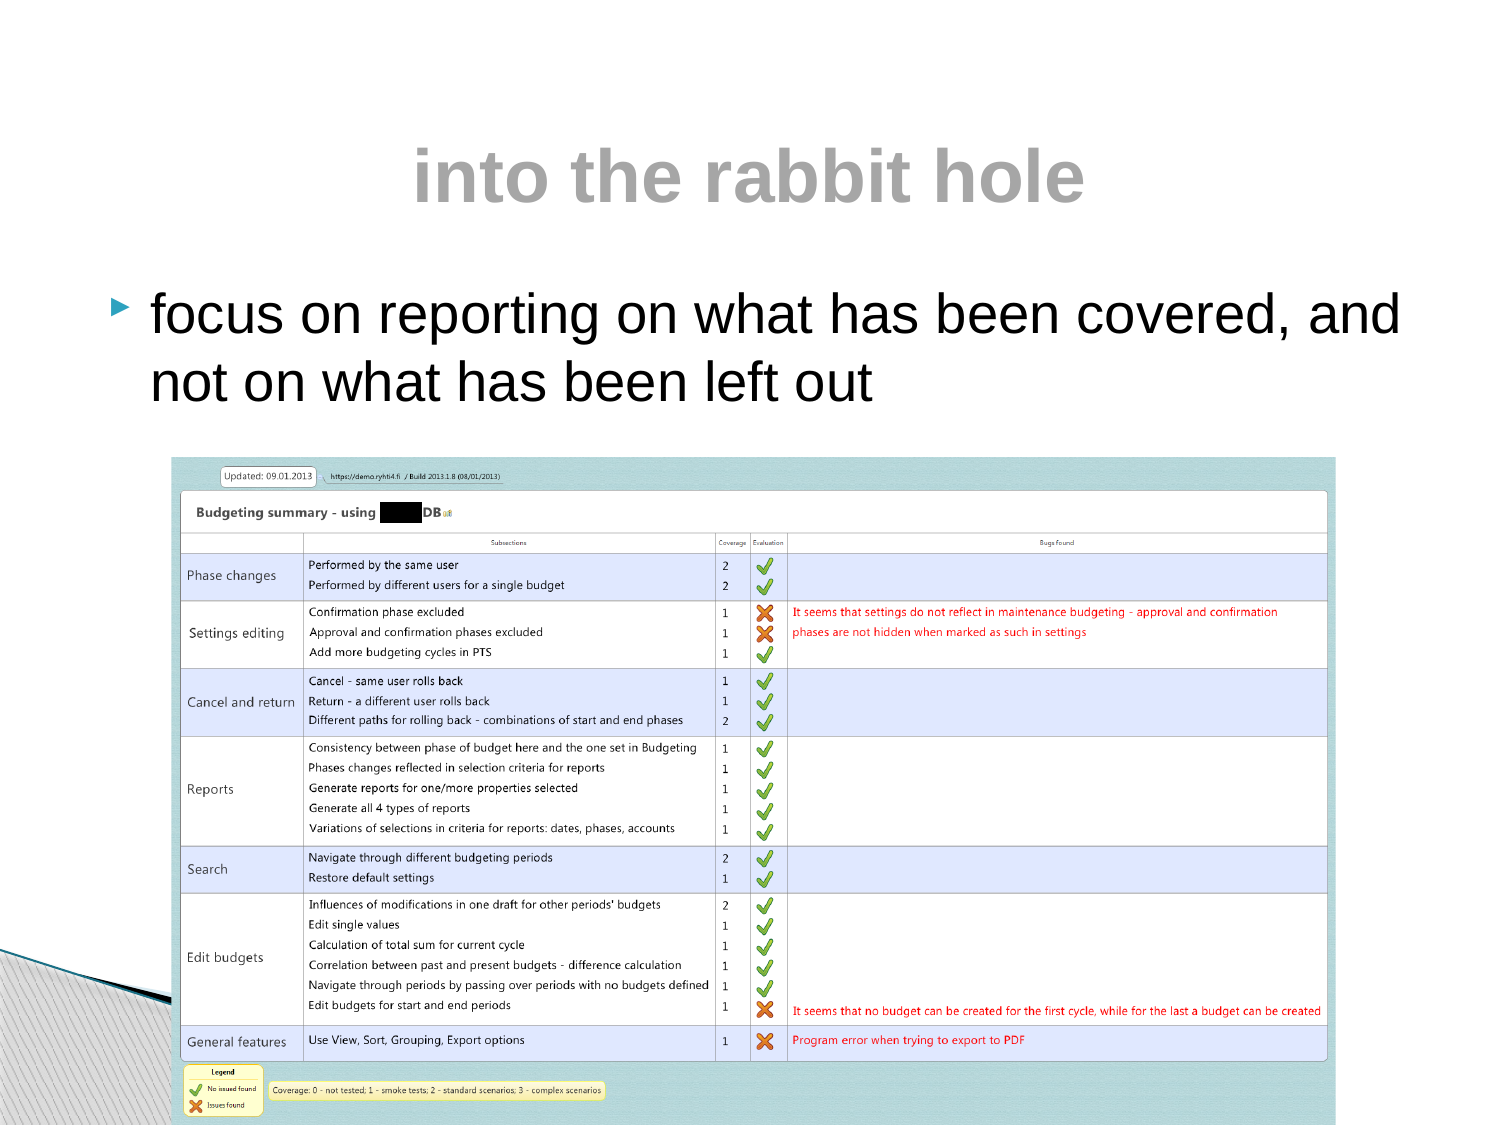

# into the rabbit hole
focus on reporting on what has been covered, and not on what has been left out